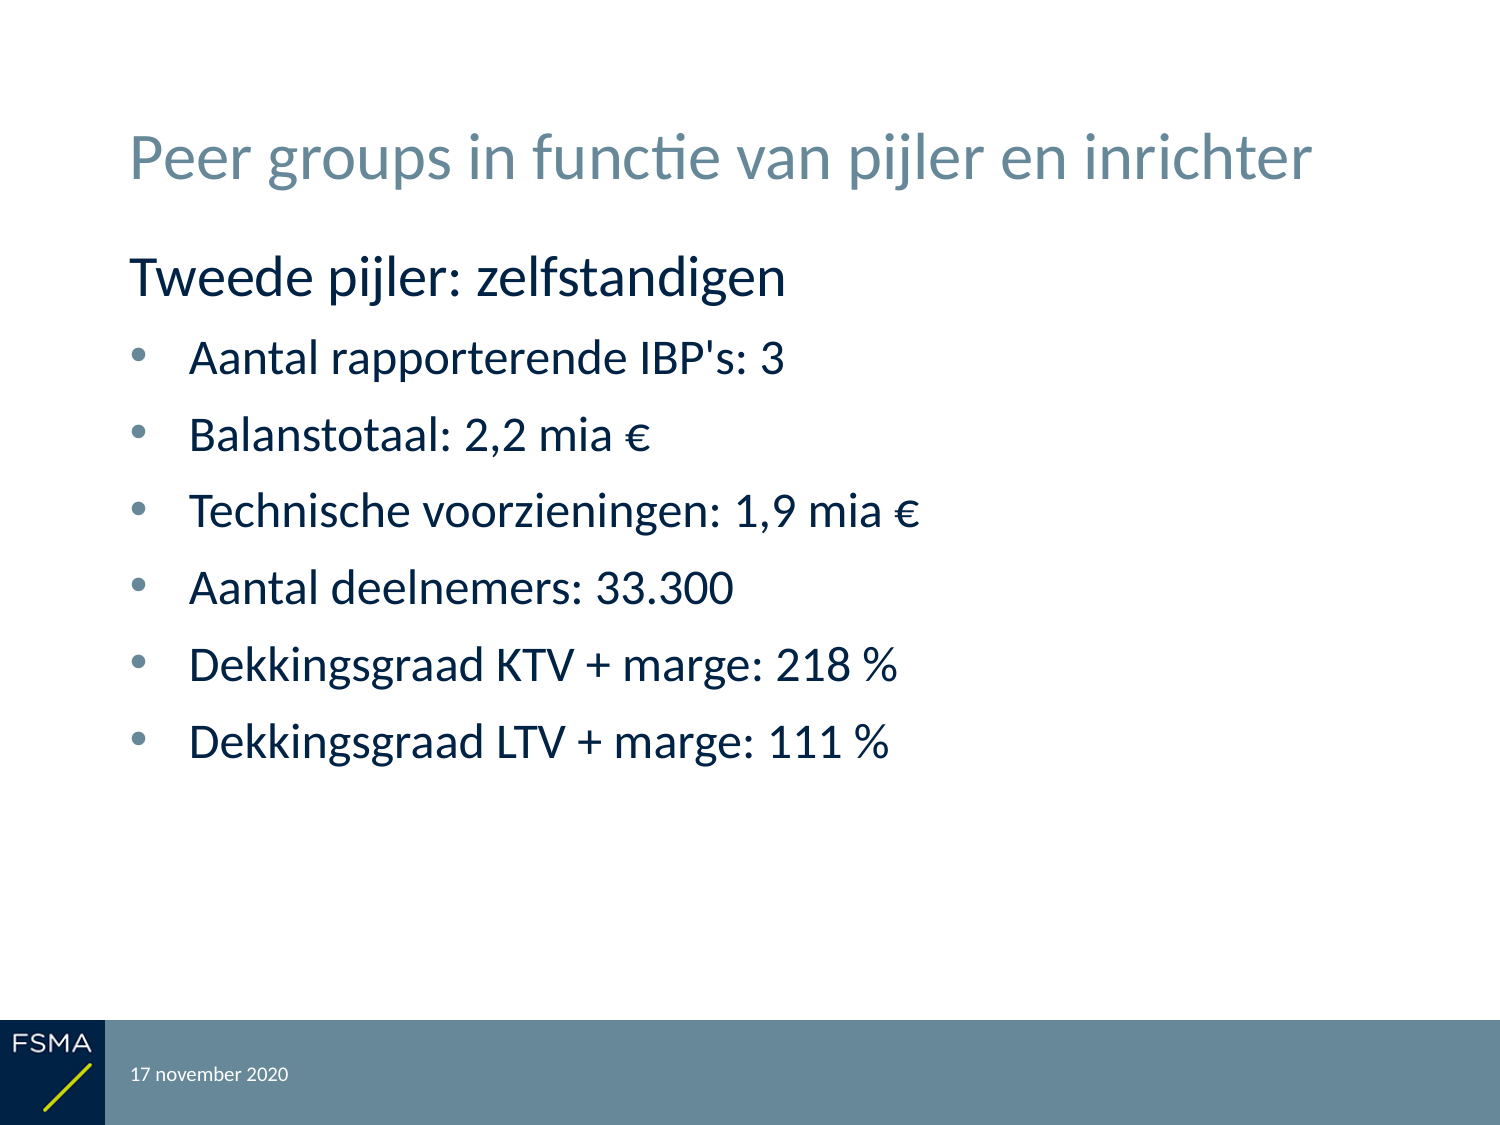

# Peer groups in functie van pijler en inrichter
Tweede pijler: zelfstandigen
Aantal rapporterende IBP's: 3
Balanstotaal: 2,2 mia €
Technische voorzieningen: 1,9 mia €
Aantal deelnemers: 33.300
Dekkingsgraad KTV + marge: 218 %
Dekkingsgraad LTV + marge: 111 %
17 november 2020
Rapportering over het boekjaar 2019
26